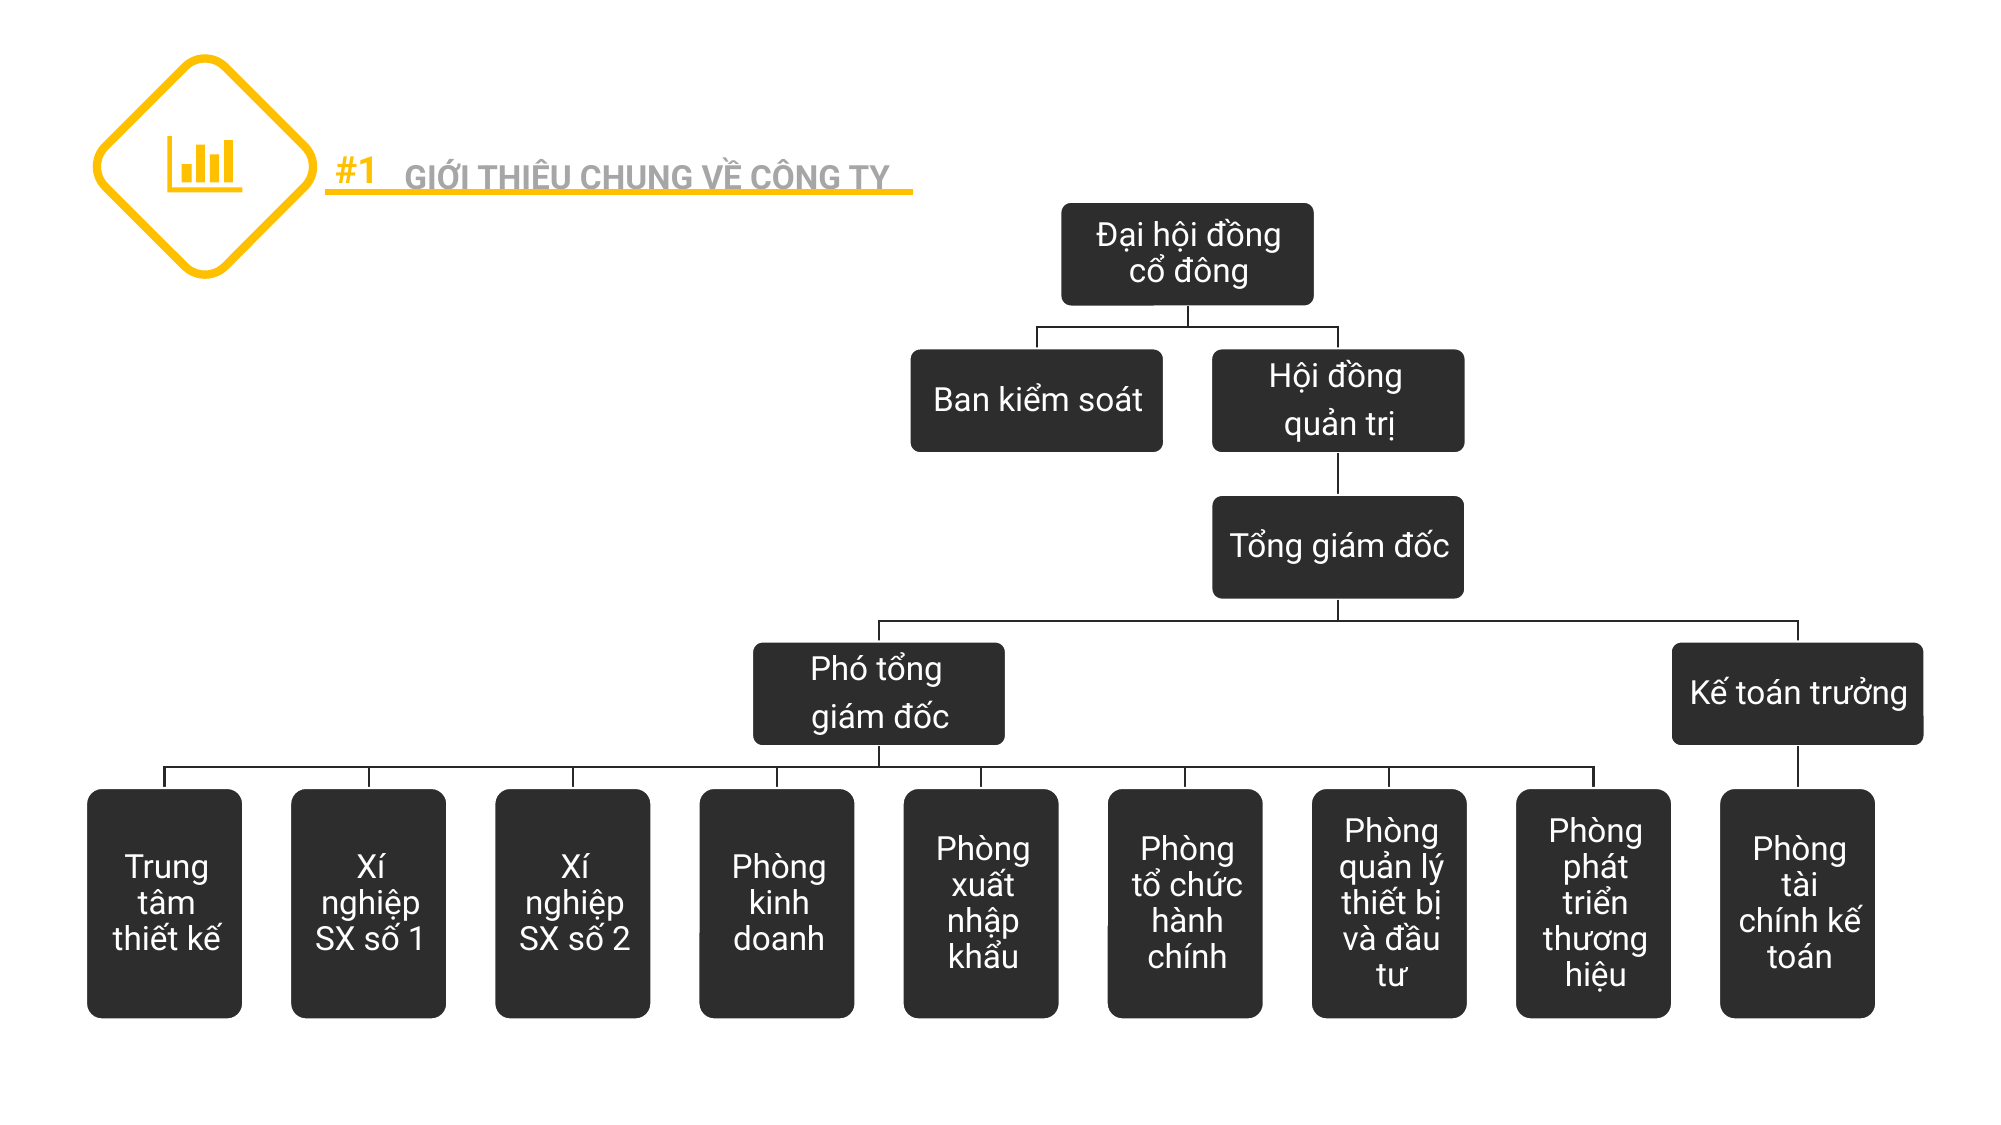

GIỚI THIỆU CHUNG VỀ CÔNG TY
#1
Đại hội đồng cổ đông
Ban kiểm soát
Hội đồng
quản trị
Tổng giám đốc
Phó tổng
giám đốc
Trung tâm thiết kế
Xí nghiệp SX số 1
Xí nghiệp SX số 2
Phòng kinh doanh
Phòng xuất nhập khẩu
Phòng tổ chức hành chính
Phòng quản lý thiết bị và đầu tư
Phòng phát triển thương hiệu
Kế toán trưởng
Phòng tài chính kế toán